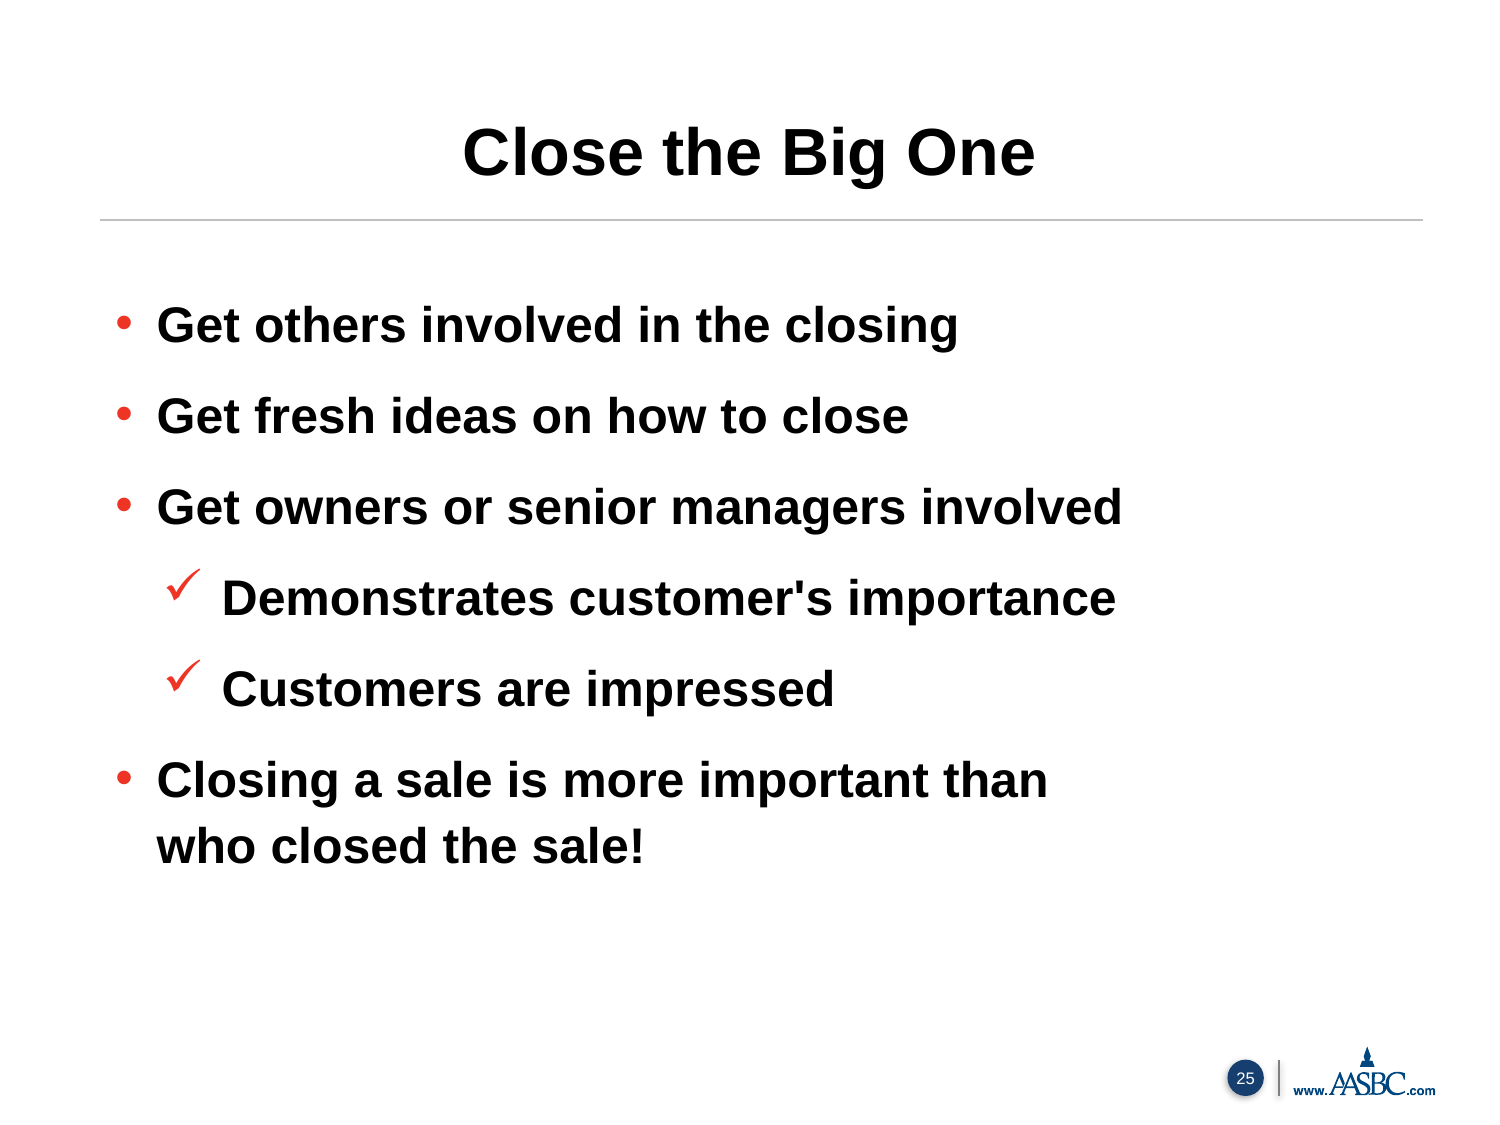

Close the Big One
Get others involved in the closing
Get fresh ideas on how to close
Get owners or senior managers involved
Demonstrates customer's importance
Customers are impressed
Closing a sale is more important than
who closed the sale!